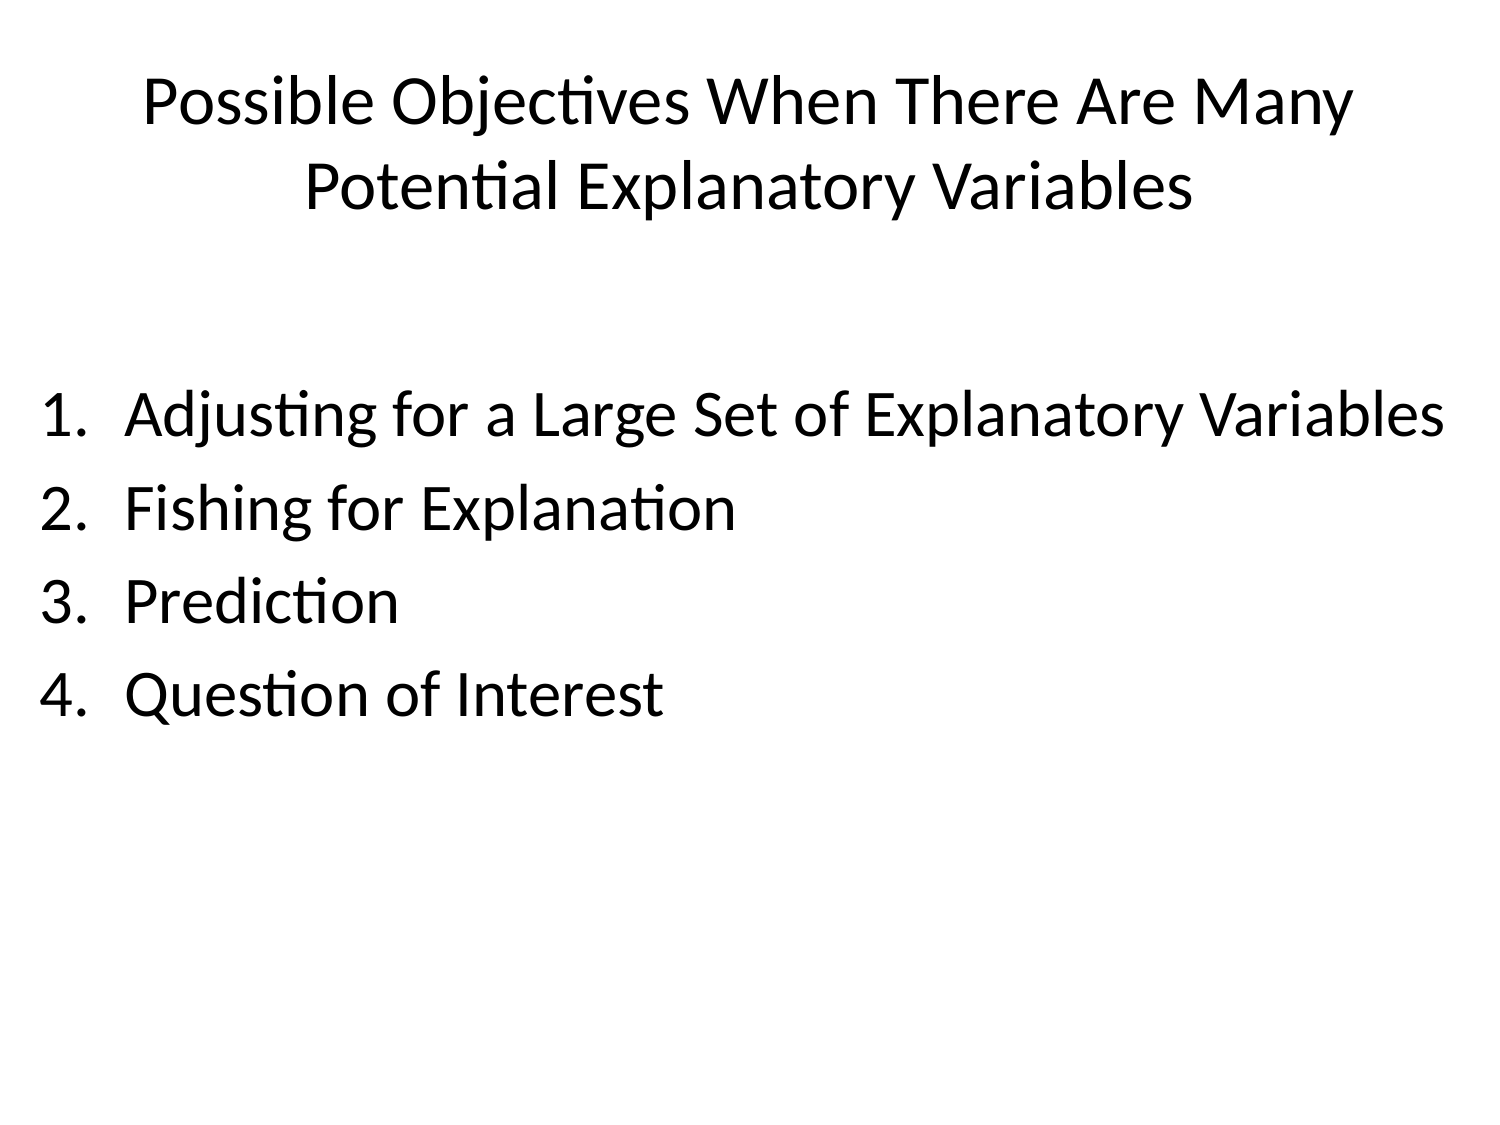

# Possible Objectives When There Are Many Potential Explanatory Variables
Adjusting for a Large Set of Explanatory Variables
Fishing for Explanation
Prediction
Question of Interest